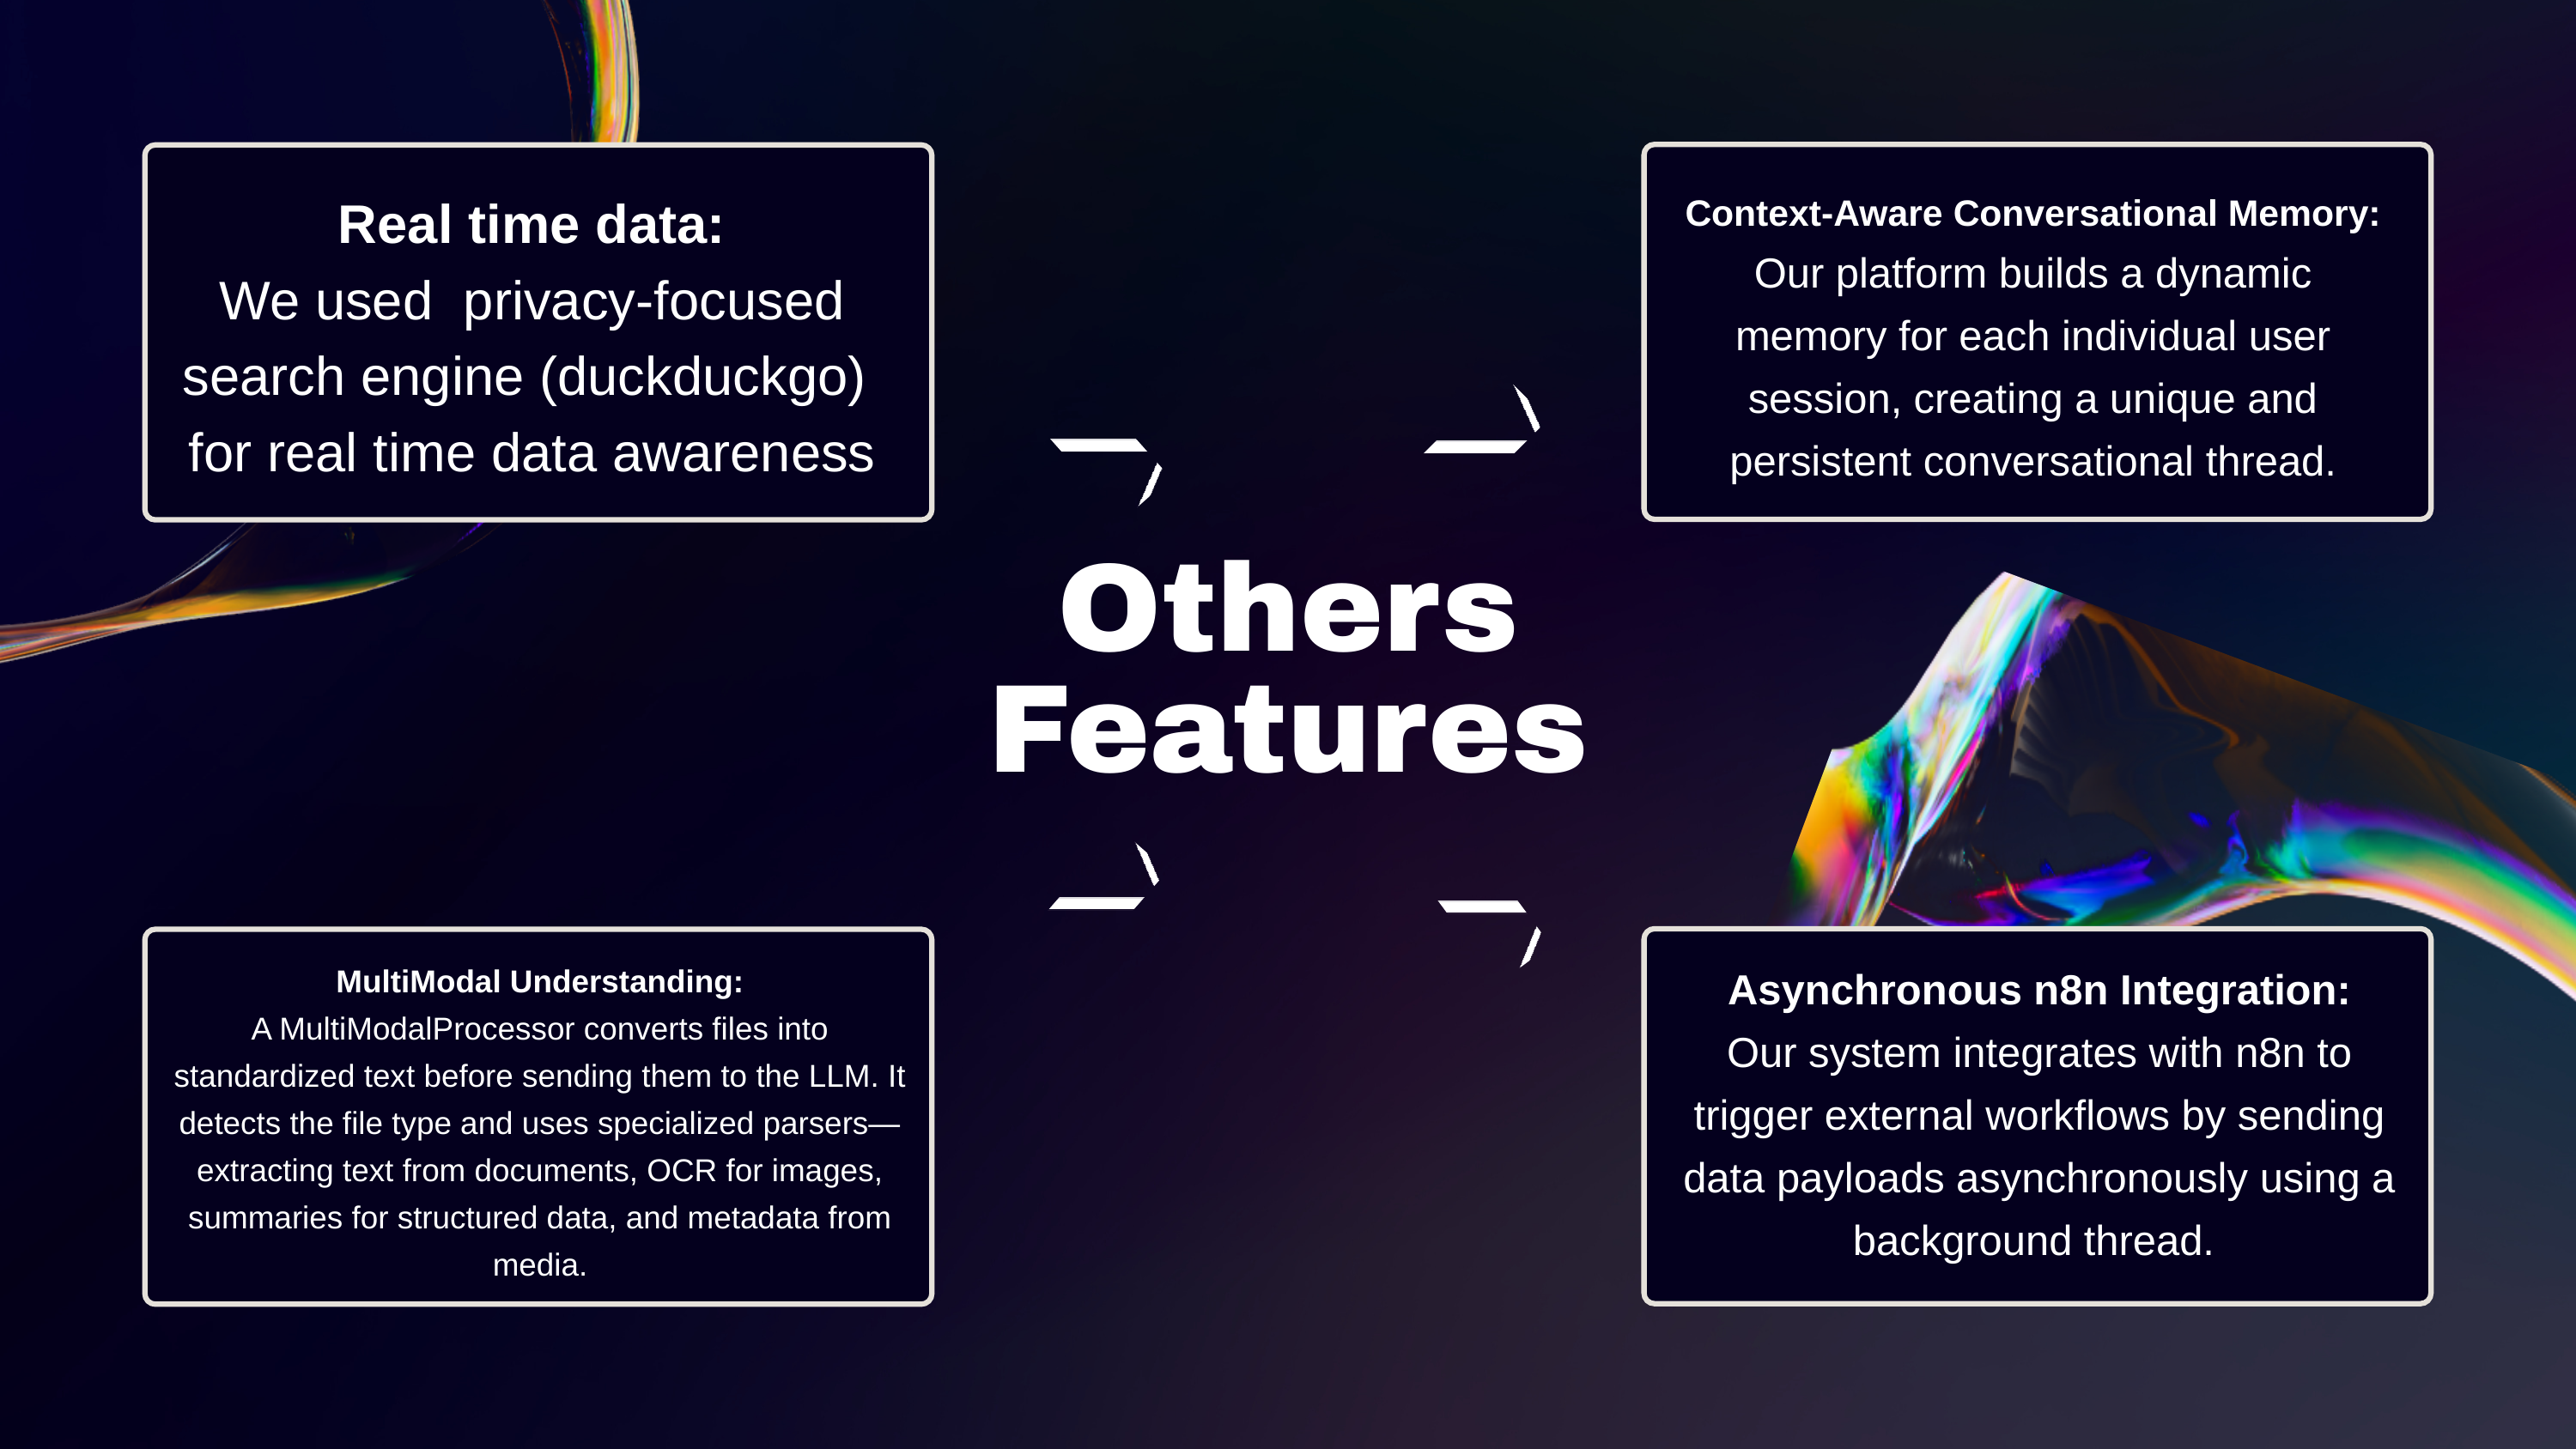

Real time data:
We used  privacy-focused search engine (duckduckgo)  for real time data awareness
Context-Aware Conversational Memory:
Our platform builds a dynamic memory for each individual user session, creating a unique and persistent conversational thread.

Others
Features

Asynchronous n8n Integration:
Our system integrates with n8n to trigger external workflows by sending data payloads asynchronously using a background thread.

MultiModal Understanding:
A MultiModalProcessor converts files into standardized text before sending them to the LLM. It detects the file type and uses specialized parsers—extracting text from documents, OCR for images, summaries for structured data, and metadata from media.